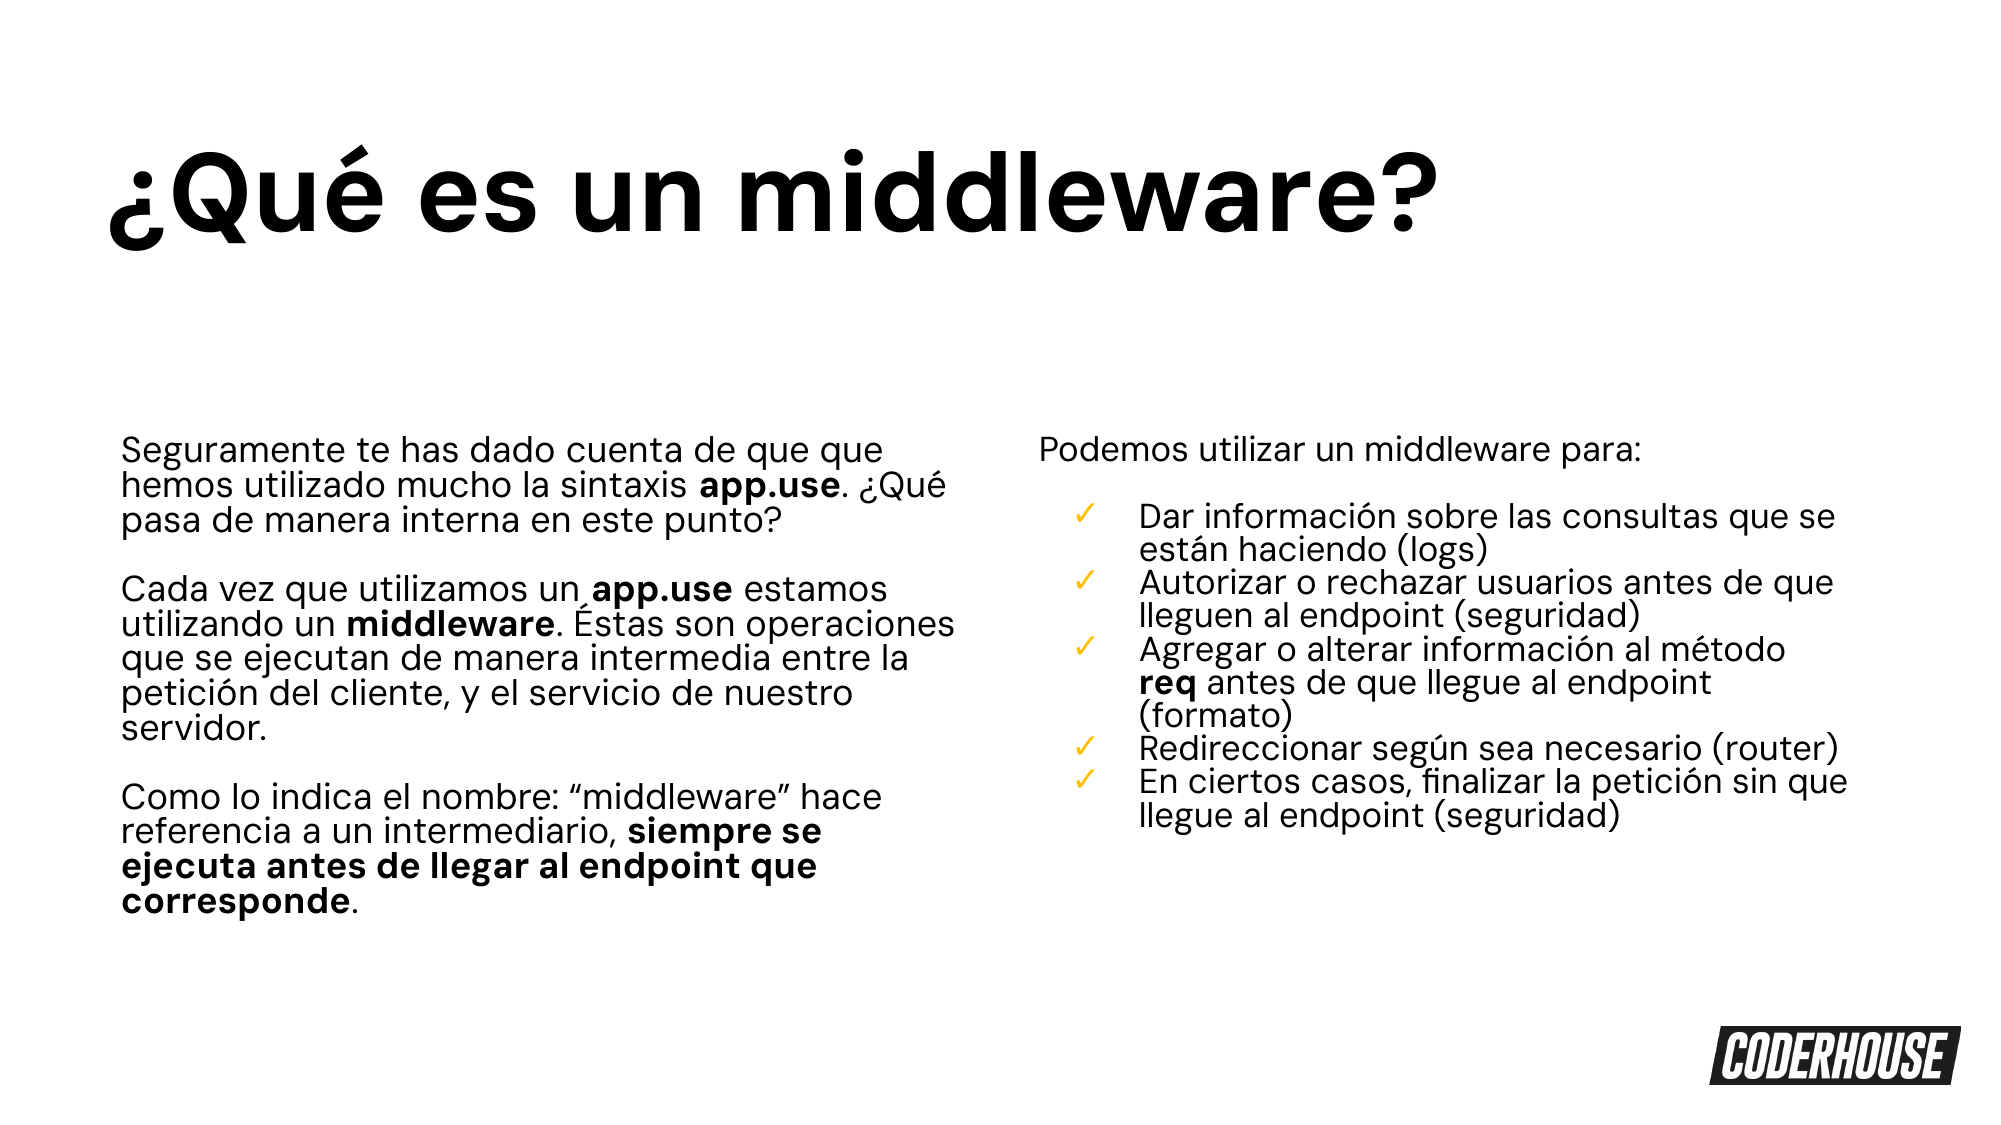

¿Qué es un middleware?
Seguramente te has dado cuenta de que que hemos utilizado mucho la sintaxis app.use. ¿Qué pasa de manera interna en este punto?

Cada vez que utilizamos un app.use estamos utilizando un middleware. Éstas son operaciones que se ejecutan de manera intermedia entre la petición del cliente, y el servicio de nuestro servidor.

Como lo indica el nombre: “middleware” hace referencia a un intermediario, siempre se ejecuta antes de llegar al endpoint que corresponde.
Podemos utilizar un middleware para:

Dar información sobre las consultas que se están haciendo (logs)
Autorizar o rechazar usuarios antes de que lleguen al endpoint (seguridad)
Agregar o alterar información al método req antes de que llegue al endpoint (formato)
Redireccionar según sea necesario (router)
En ciertos casos, finalizar la petición sin que llegue al endpoint (seguridad)